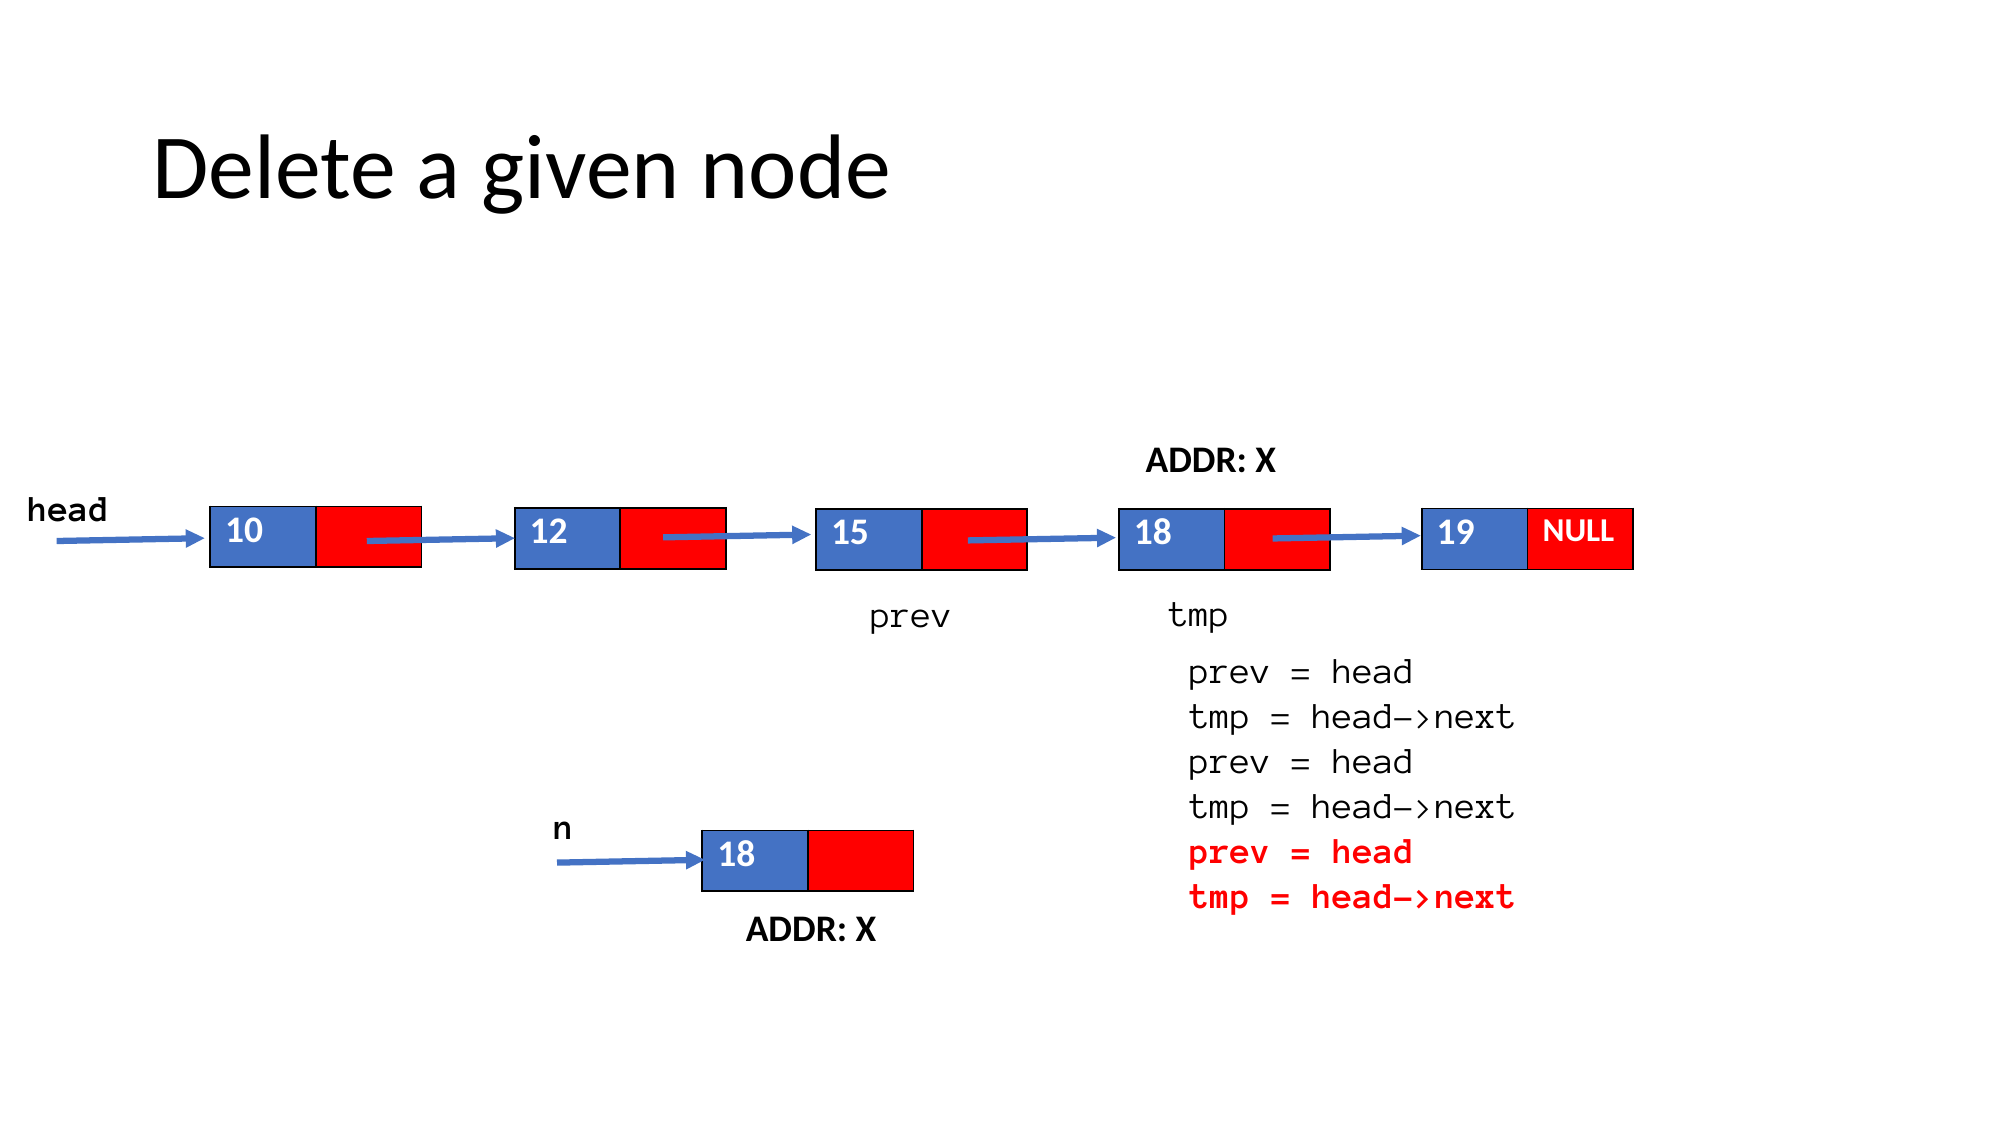

# Delete a given node

ADDR: X
head
| 10 |  |
| --- | --- |
| 12 |  |
| --- | --- |
| 19 | NULL |
| --- | --- |
| 18 |  |
| --- | --- |
| 15 |  |
| --- | --- |
tmp
prev
prev = head
tmp = head->next
prev = head
tmp = head->next
prev = head
tmp = head->next

n
| 18 |  |
| --- | --- |
ADDR: X